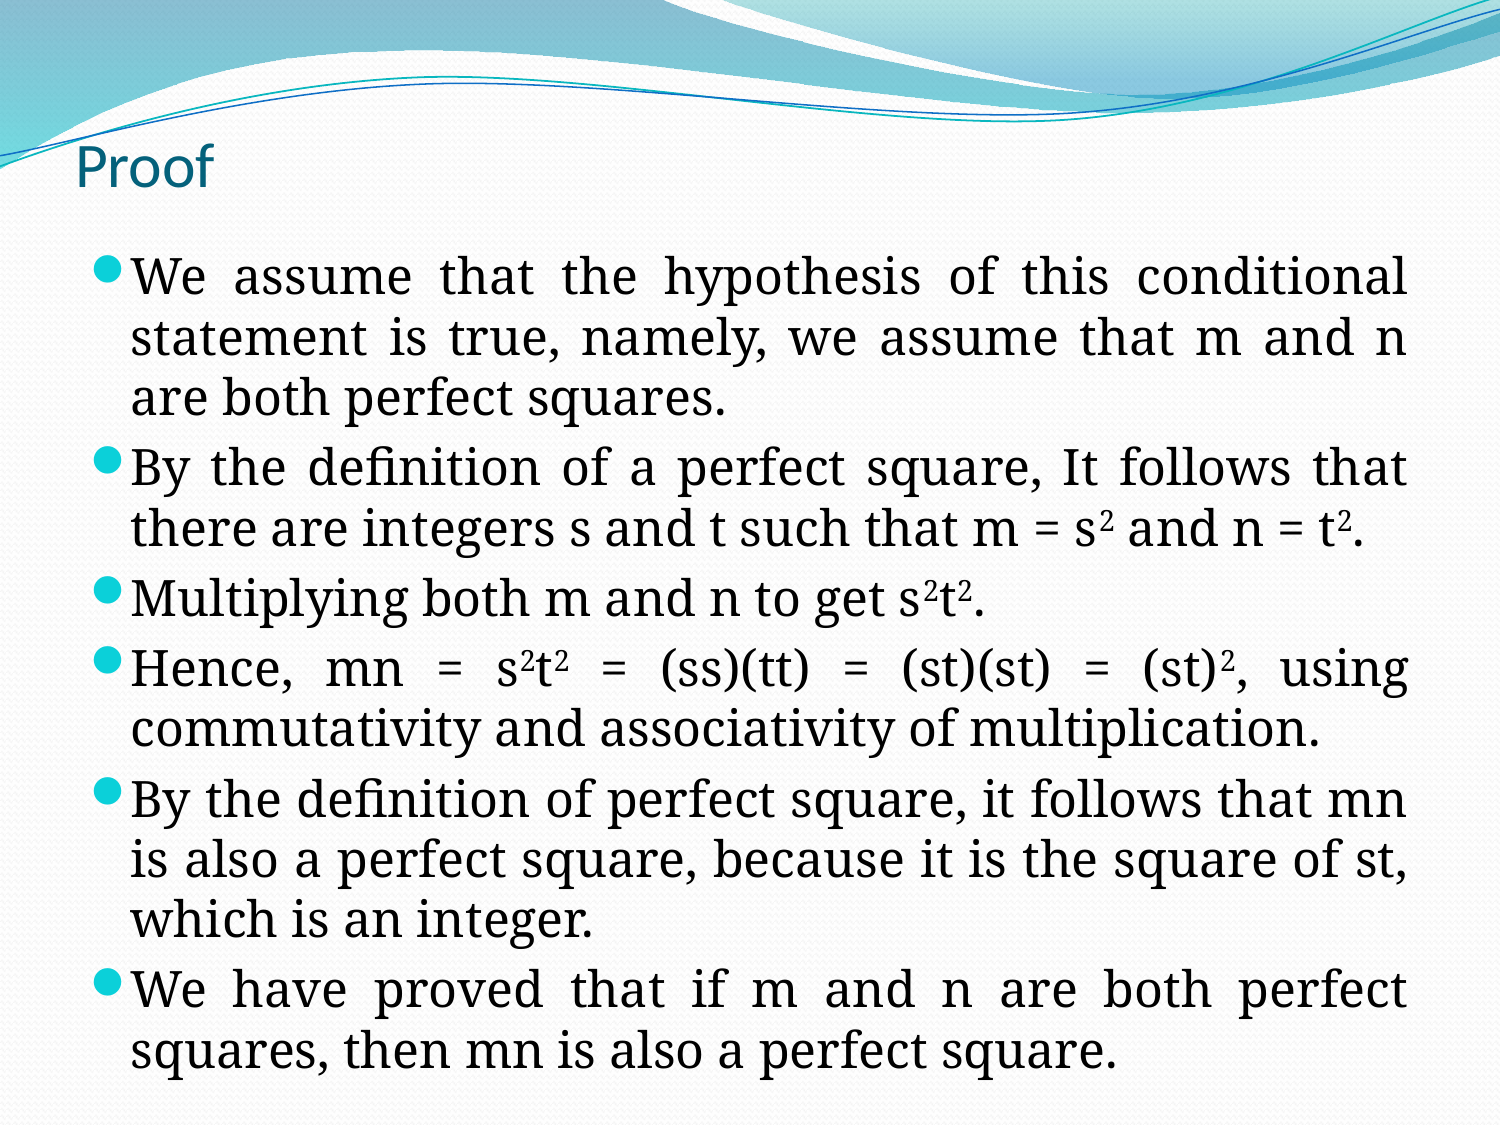

# Proof
We assume that the hypothesis of this conditional statement is true, namely, we assume that m and n are both perfect squares.
By the definition of a perfect square, It follows that there are integers s and t such that m = s2 and n = t2.
Multiplying both m and n to get s2t2.
Hence, mn = s2t2 = (ss)(tt) = (st)(st) = (st)2, using commutativity and associativity of multiplication.
By the definition of perfect square, it follows that mn is also a perfect square, because it is the square of st, which is an integer.
We have proved that if m and n are both perfect squares, then mn is also a perfect square.